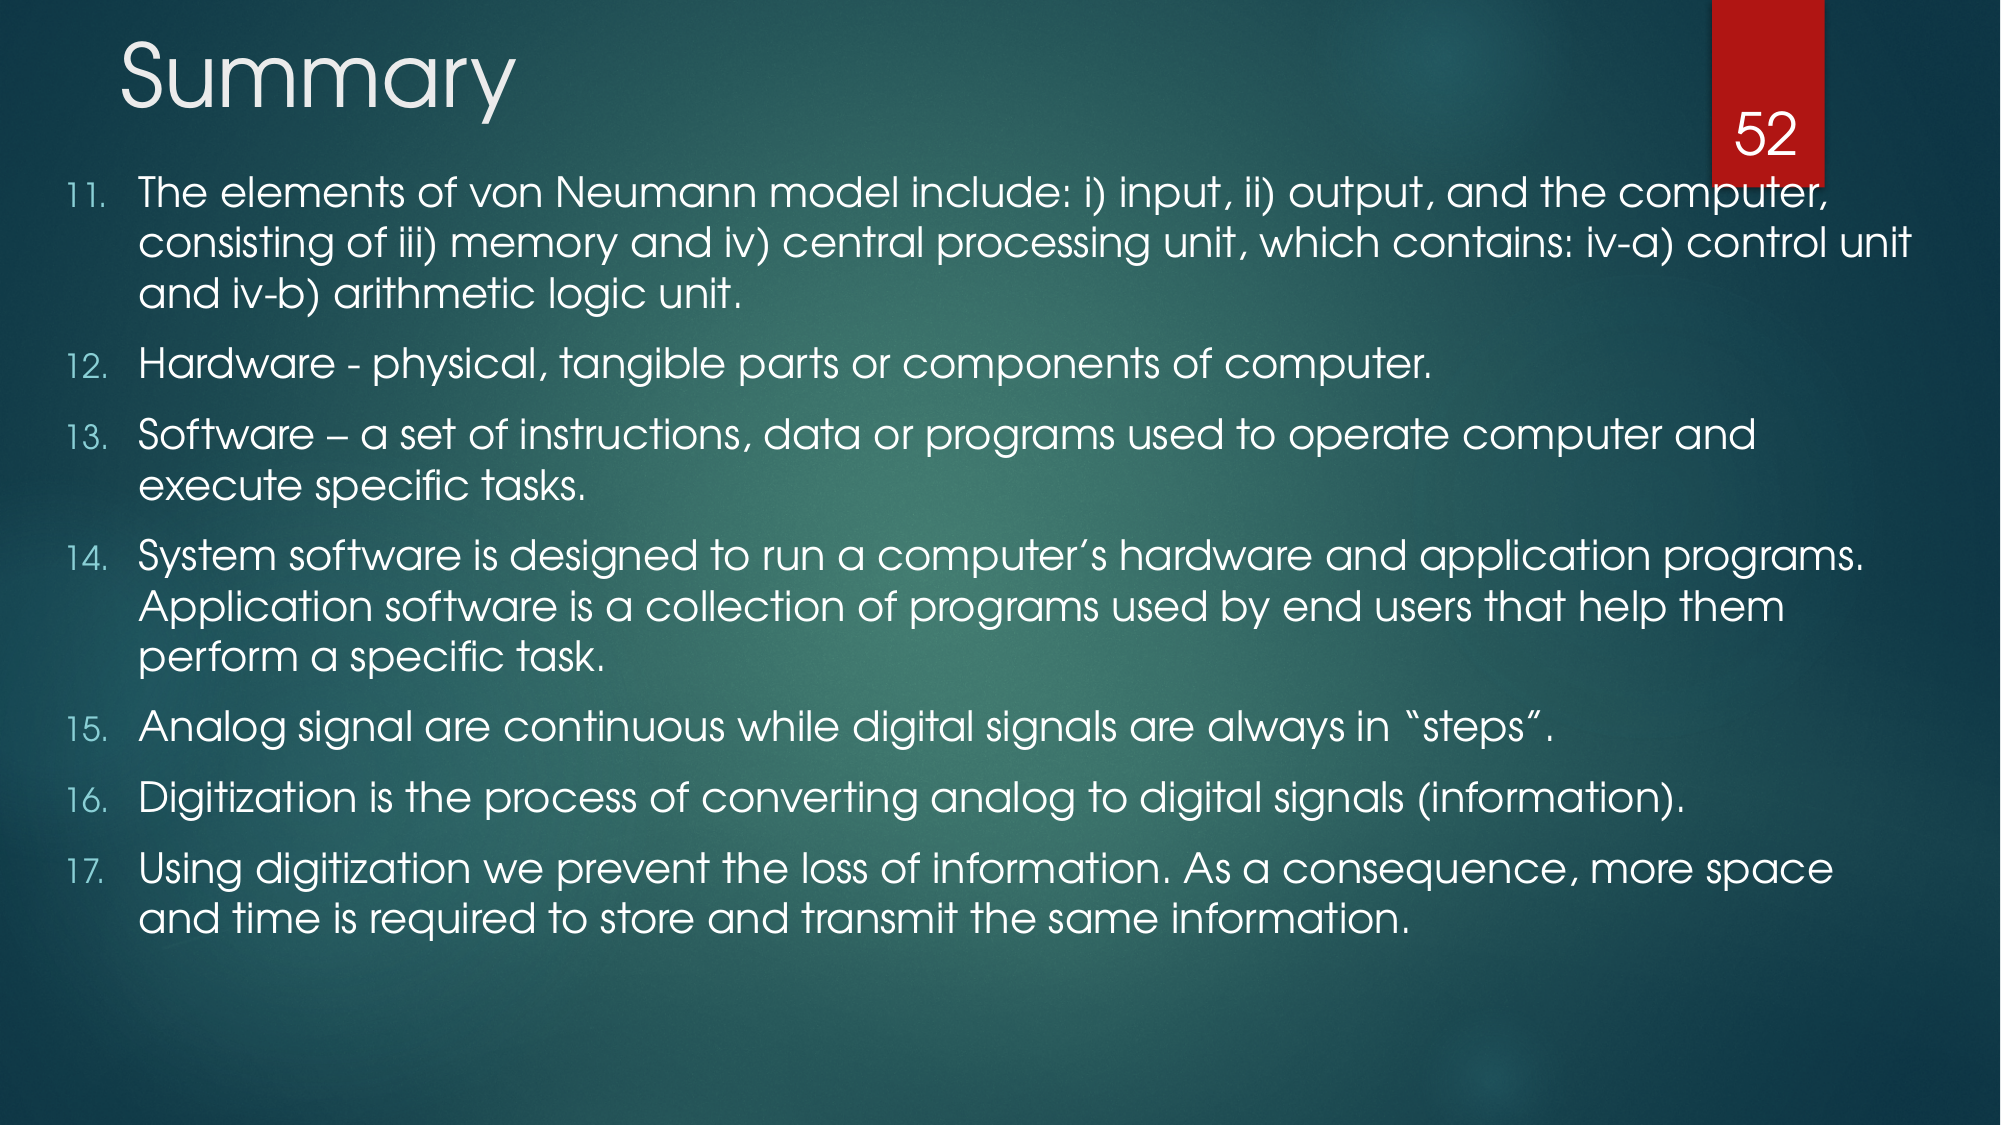

# Summary
52
The elements of von Neumann model include: i) input, ii) output, and the computer, consisting of iii) memory and iv) central processing unit, which contains: iv-a) control unit and iv-b) arithmetic logic unit.
Hardware - physical, tangible parts or components of computer.
Software – a set of instructions, data or programs used to operate computer and execute specific tasks.
System software is designed to run a computer’s hardware and application programs. Application software is a collection of programs used by end users that help them perform a specific task.
Analog signal are continuous while digital signals are always in “steps”.
Digitization is the process of converting analog to digital signals (information).
Using digitization we prevent the loss of information. As a consequence, more space and time is required to store and transmit the same information.